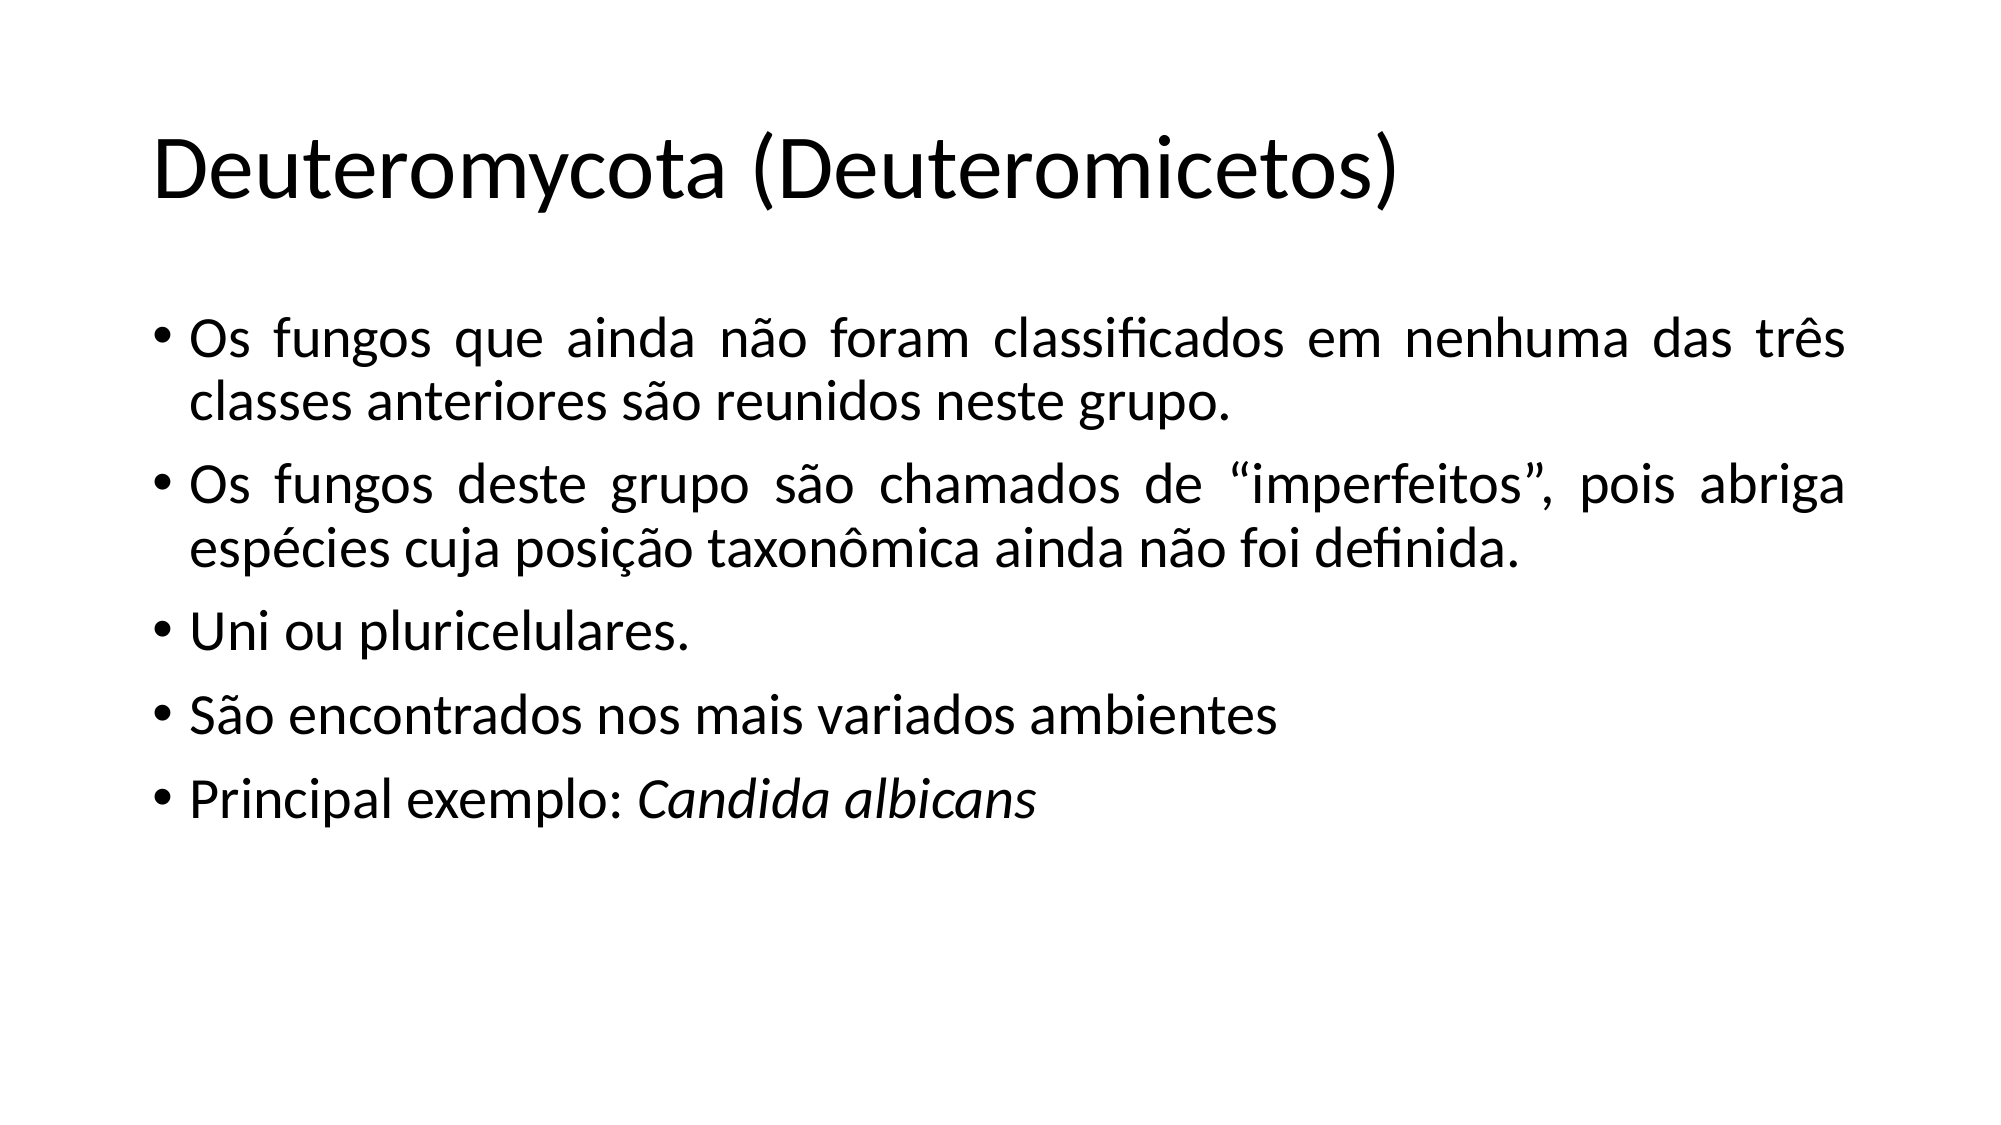

# Deuteromycota (Deuteromicetos)
Os fungos que ainda não foram classificados em nenhuma das três classes anteriores são reunidos neste grupo.
Os fungos deste grupo são chamados de “imperfeitos”, pois abriga espécies cuja posição taxonômica ainda não foi definida.
Uni ou pluricelulares.
São encontrados nos mais variados ambientes
Principal exemplo: Candida albicans